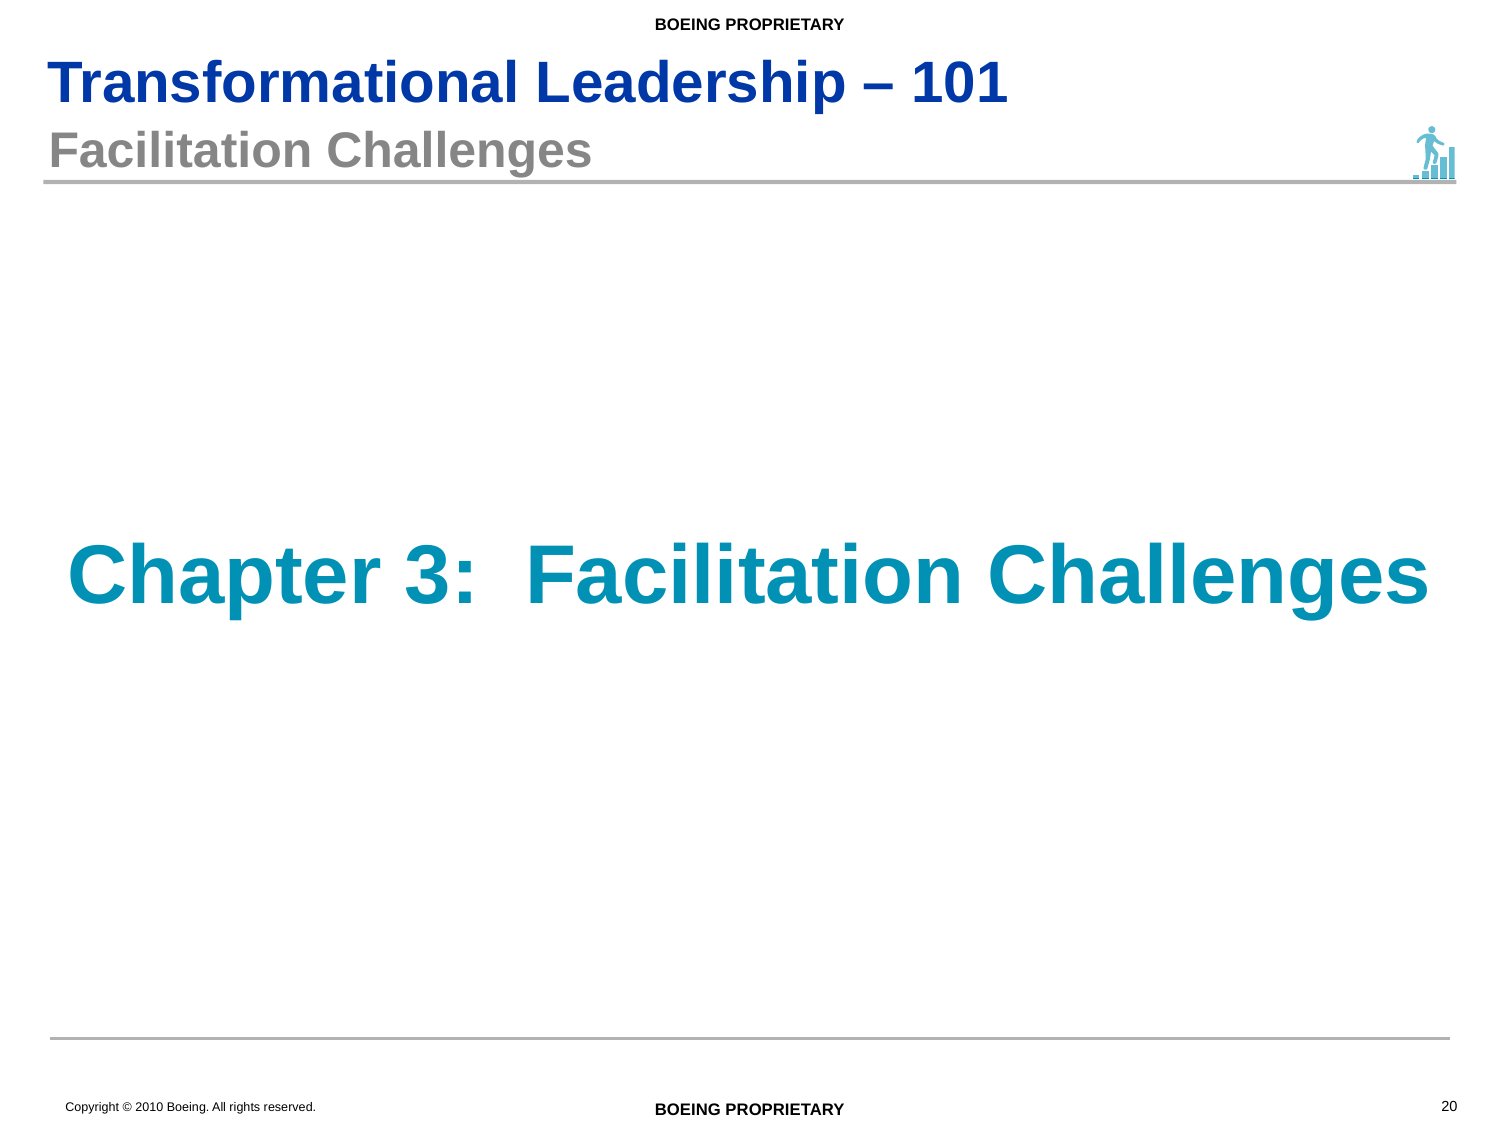

# Facilitation Challenges
Chapter 3:  Facilitation Challenges
20